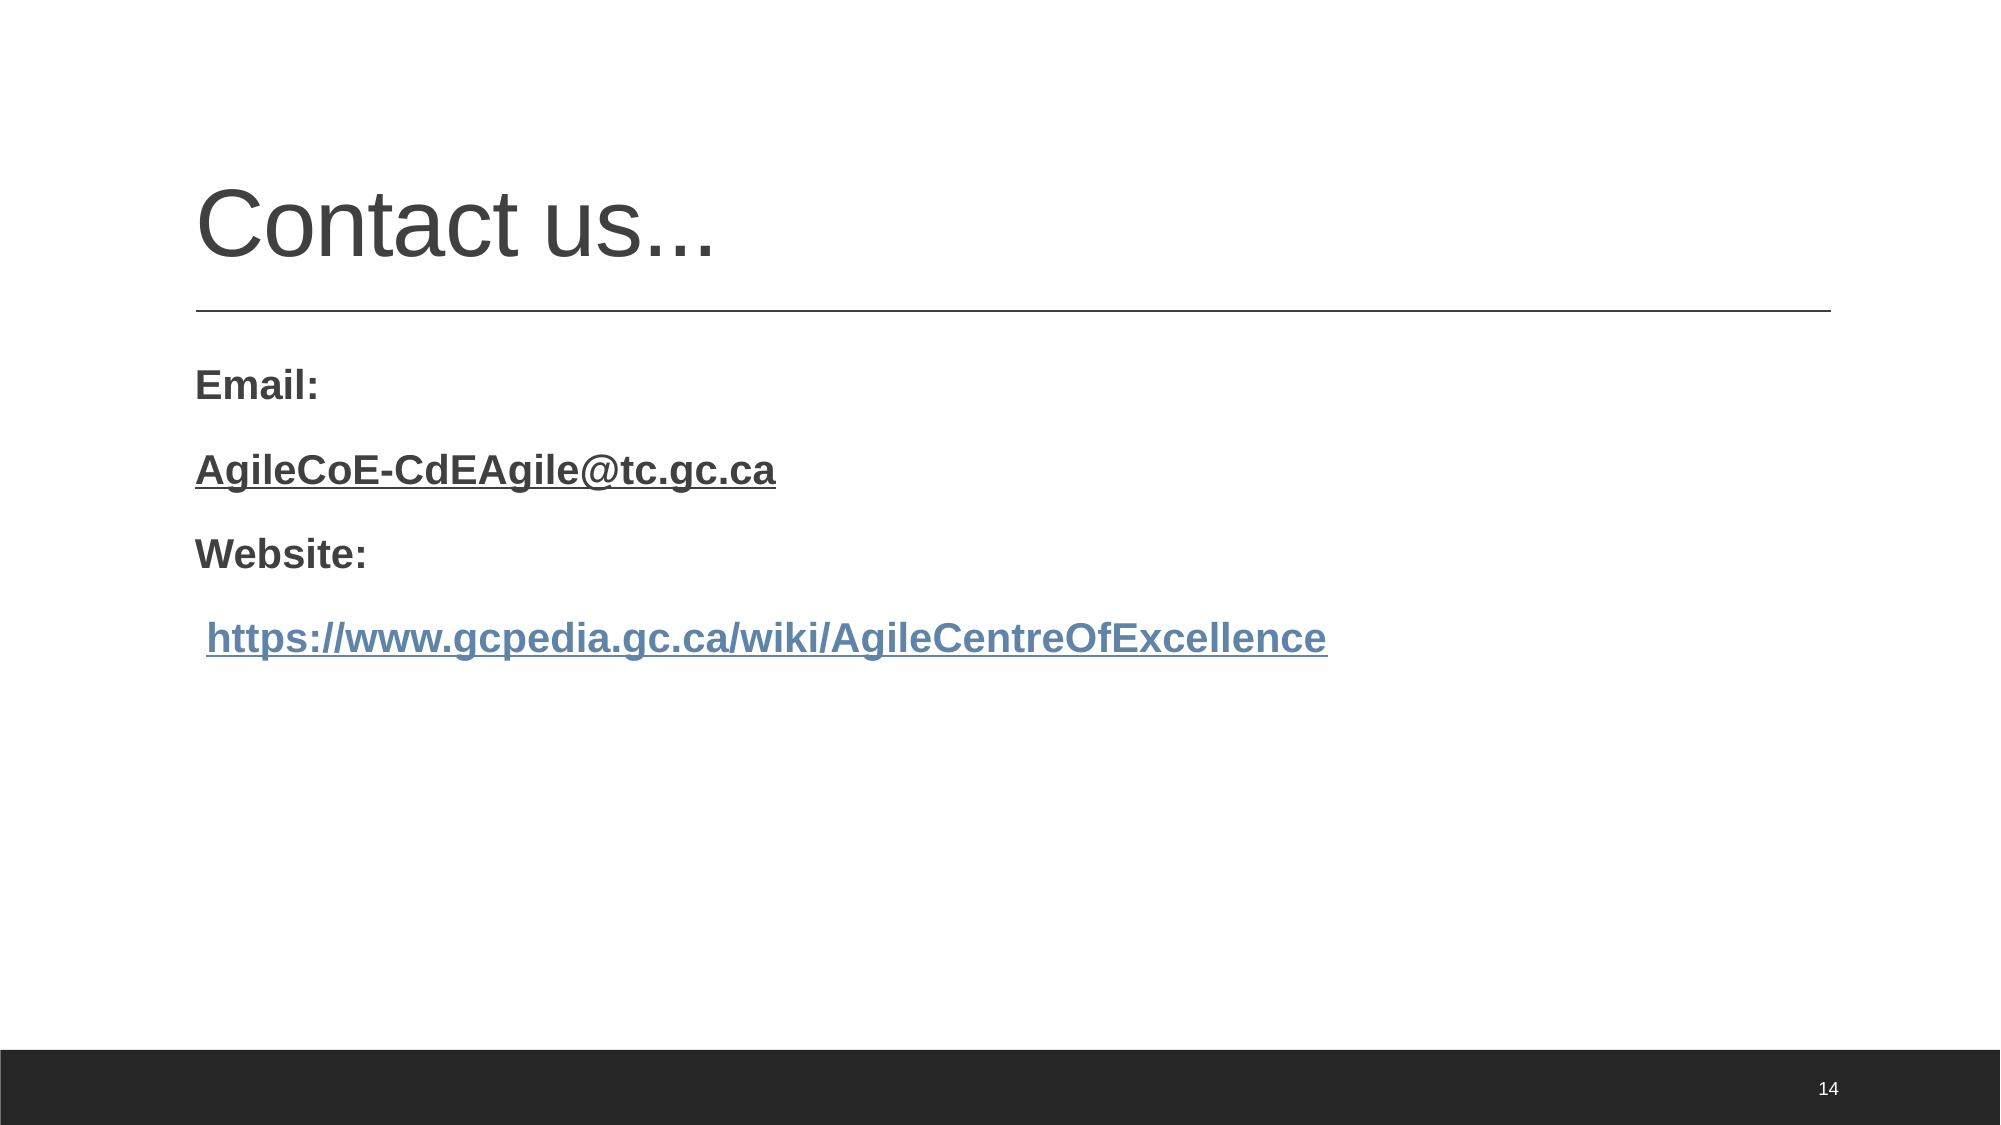

# Contact us...
Email:
AgileCoE-CdEAgile@tc.gc.ca
Website:
 https://www.gcpedia.gc.ca/wiki/AgileCentreOfExcellence

14